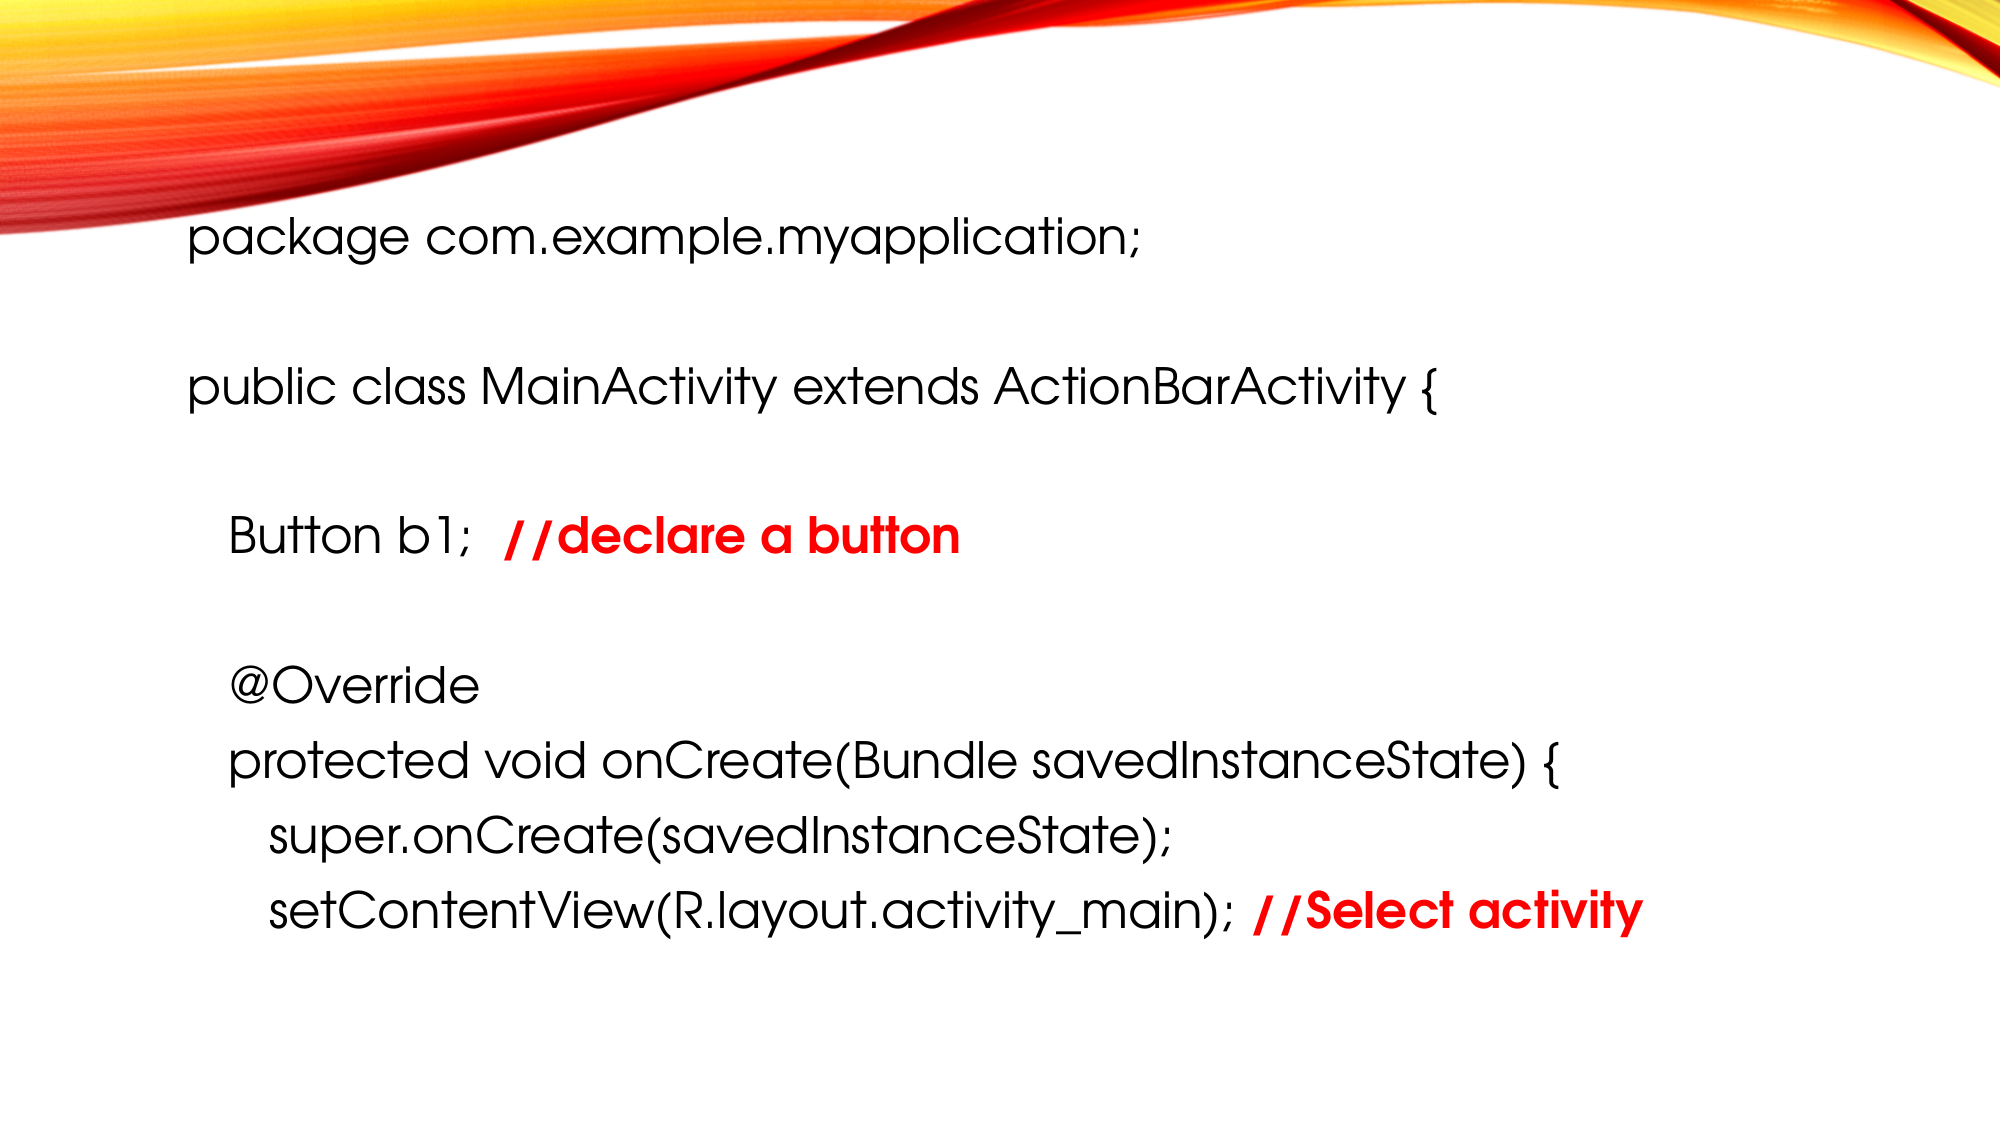

package com.example.myapplication;

public class MainActivity extends ActionBarActivity {

   Button b1;  //declare a button

   @Override
   protected void onCreate(Bundle savedInstanceState) {
      super.onCreate(savedInstanceState);
      setContentView(R.layout.activity_main); //Select activity